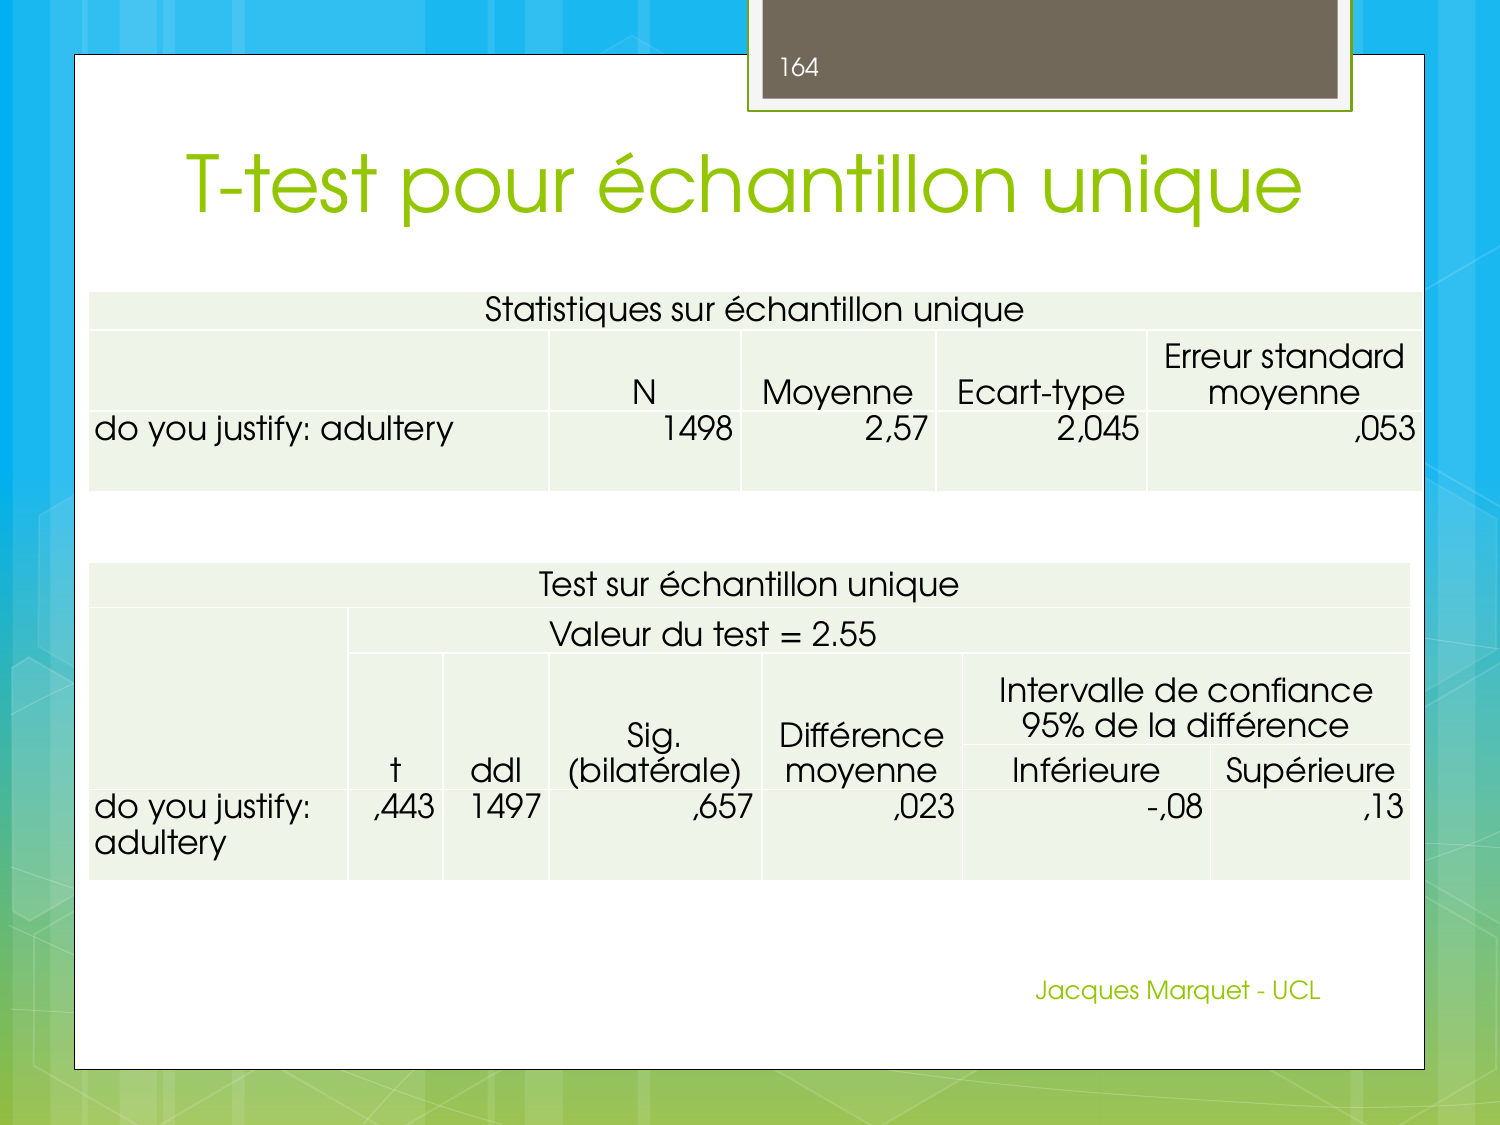

164
# T-test pour échantillon unique
| Statistiques sur échantillon unique |  |  |  |  |
| --- | --- | --- | --- | --- |
|  | N | Moyenne | Ecart-type | Erreur standard moyenne |
| do you justify: adultery | 1498 | 2,57 | 2,045 | ,053 |
| Test sur échantillon unique |  |  |  |  |  |  |
| --- | --- | --- | --- | --- | --- | --- |
|  | Valeur du test = 2.55 |  |  |  |  |  |
|  | t | ddl | Sig. (bilatérale) | Différence moyenne | Intervalle de confiance 95% de la différence |  |
|  |  |  |  |  | Inférieure | Supérieure |
| do you justify: adultery | ,443 | 1497 | ,657 | ,023 | -,08 | ,13 |

Jacques Marquet - UCL